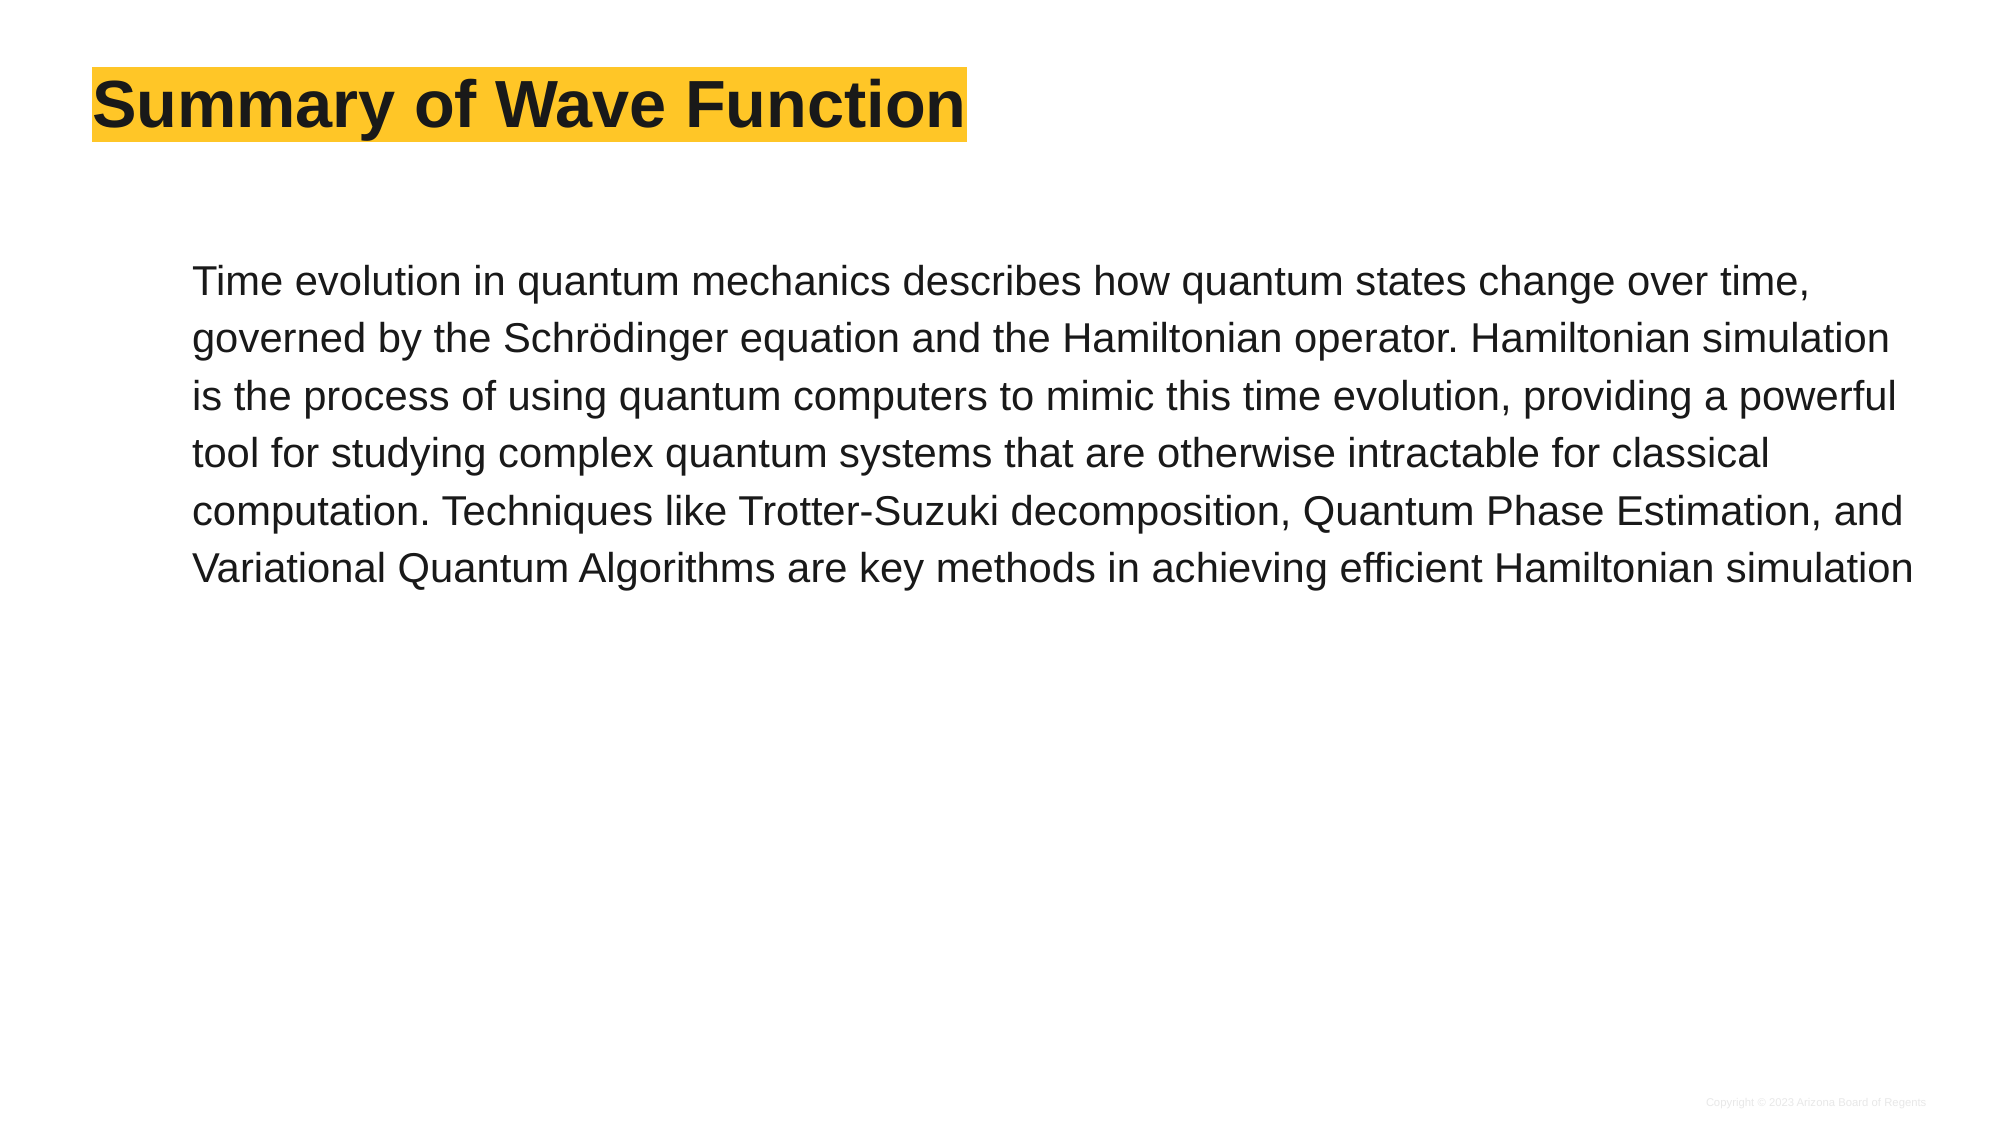

# Summary of Wave Function

Time evolution in quantum mechanics describes how quantum states change over time, governed by the Schrödinger equation and the Hamiltonian operator. Hamiltonian simulation is the process of using quantum computers to mimic this time evolution, providing a powerful tool for studying complex quantum systems that are otherwise intractable for classical computation. Techniques like Trotter-Suzuki decomposition, Quantum Phase Estimation, and Variational Quantum Algorithms are key methods in achieving efficient Hamiltonian simulation